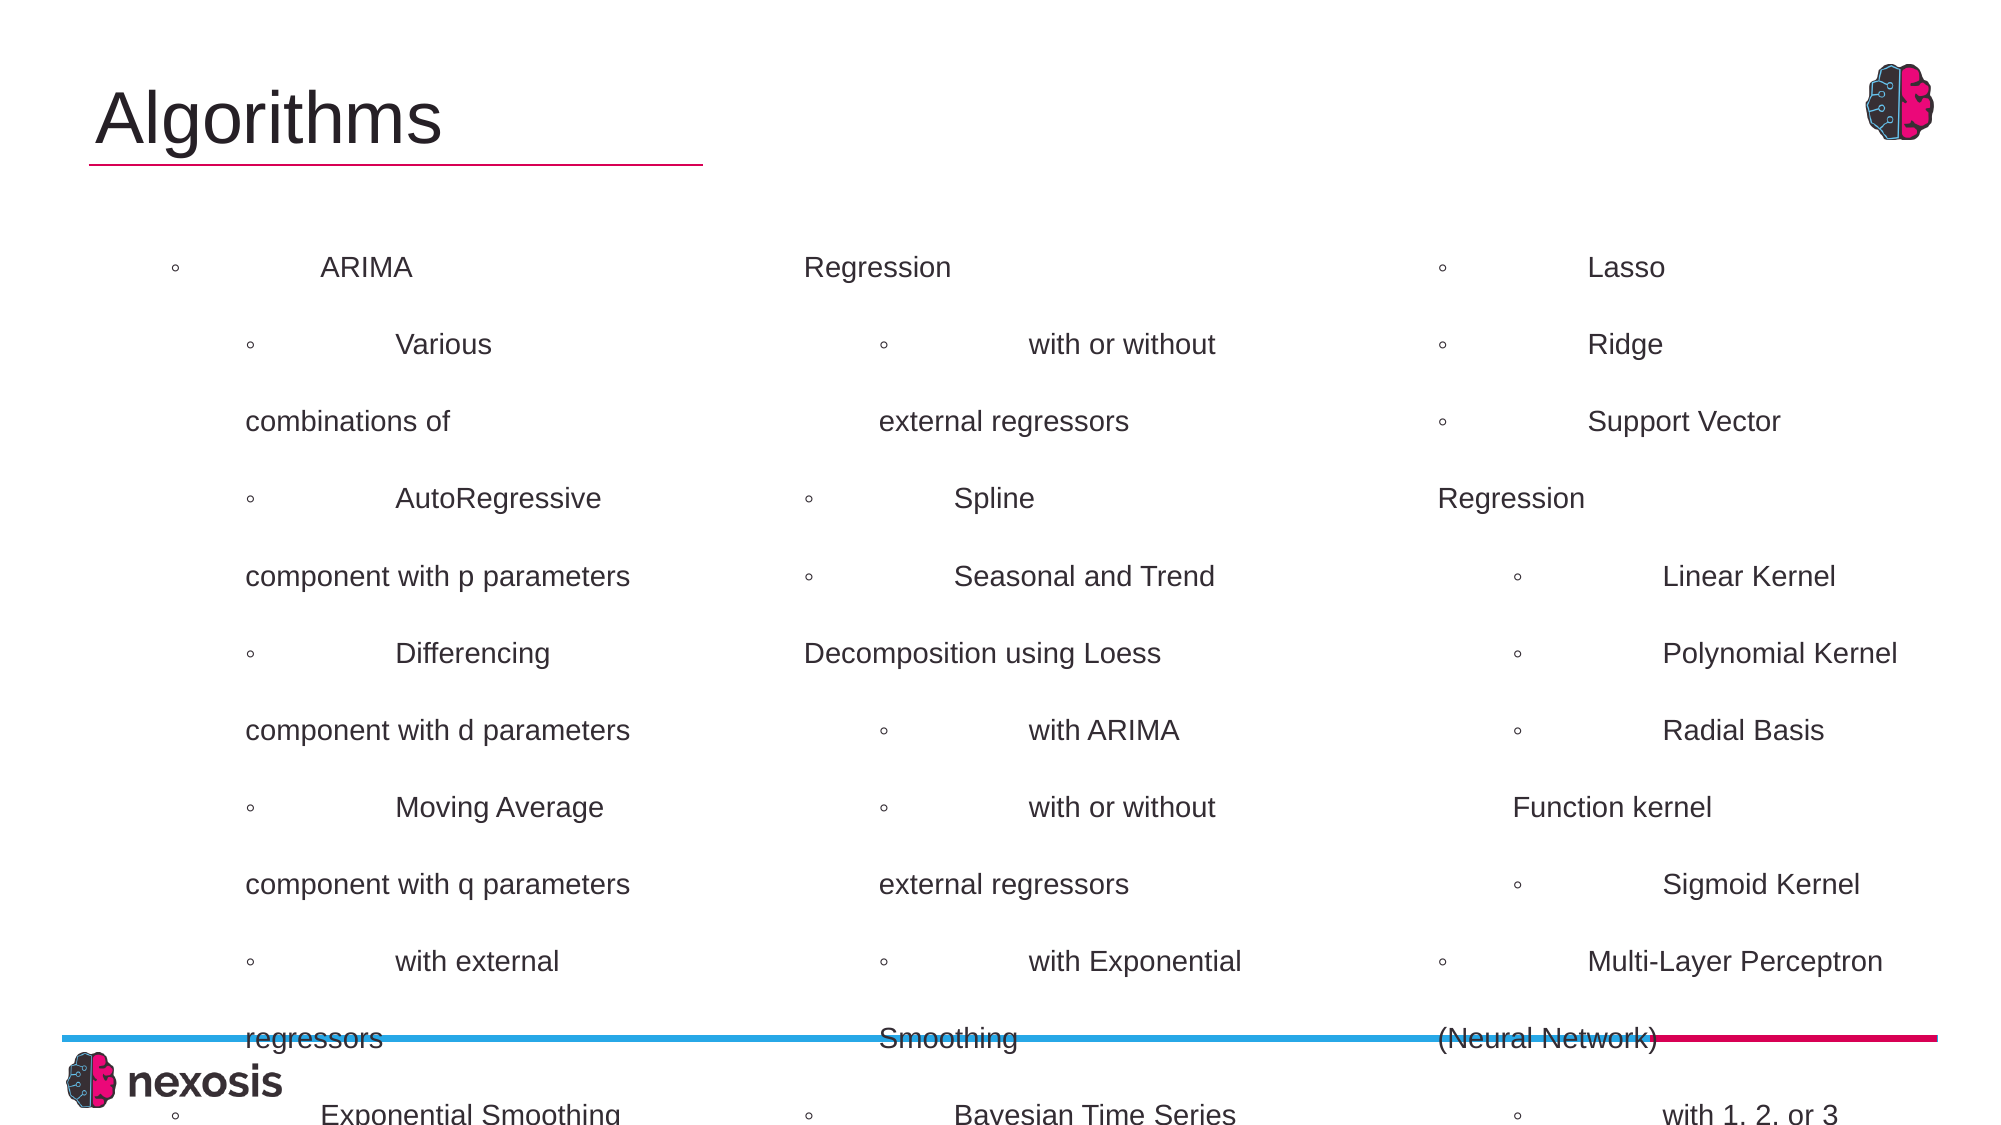

# Algorithms
	◦	ARIMA
	◦	Various combinations of
	◦	AutoRegressive component with p parameters
	◦	Differencing component with d parameters
	◦	Moving Average component with q parameters
	◦	with external regressors
	◦	Exponential Smoothing
	◦	Simple
	◦	Double
	◦	Triple
	◦	with Box-Cox Transformation
	◦	Autoregressive Neural Network
	◦	with or without external regressors
	◦	Multiple Linear Regression
	◦	with or without external regressors
	◦	Spline
	◦	Seasonal and Trend Decomposition using Loess
	◦	with ARIMA
	◦	with or without external regressors
	◦	with Exponential Smoothing
	◦	Bayesian Time Series Regression
	◦	with or without external regressors
	◦	Additive Model
	◦	Home-grown Nexosis Algorithms
	◦	Least Squares
	◦	Linear
	◦	Polynomial
	◦	Elastic Net
	◦	Lasso
	◦	Ridge
	◦	Support Vector Regression
	◦	Linear Kernel
	◦	Polynomial Kernel
	◦	Radial Basis Function kernel
	◦	Sigmoid Kernel
	◦	Multi-Layer Perceptron (Neural Network)
	◦	with 1, 2, or 3 hidden layers
	◦	Rectified Linear Unit Function
	◦	Hyperbolic Tan Function
	◦	Sigmoid Function
	◦	Random Forest
	◦	K-Nearest Neighbor
	◦	Logistic Regression
	◦	Naive Bayes
19